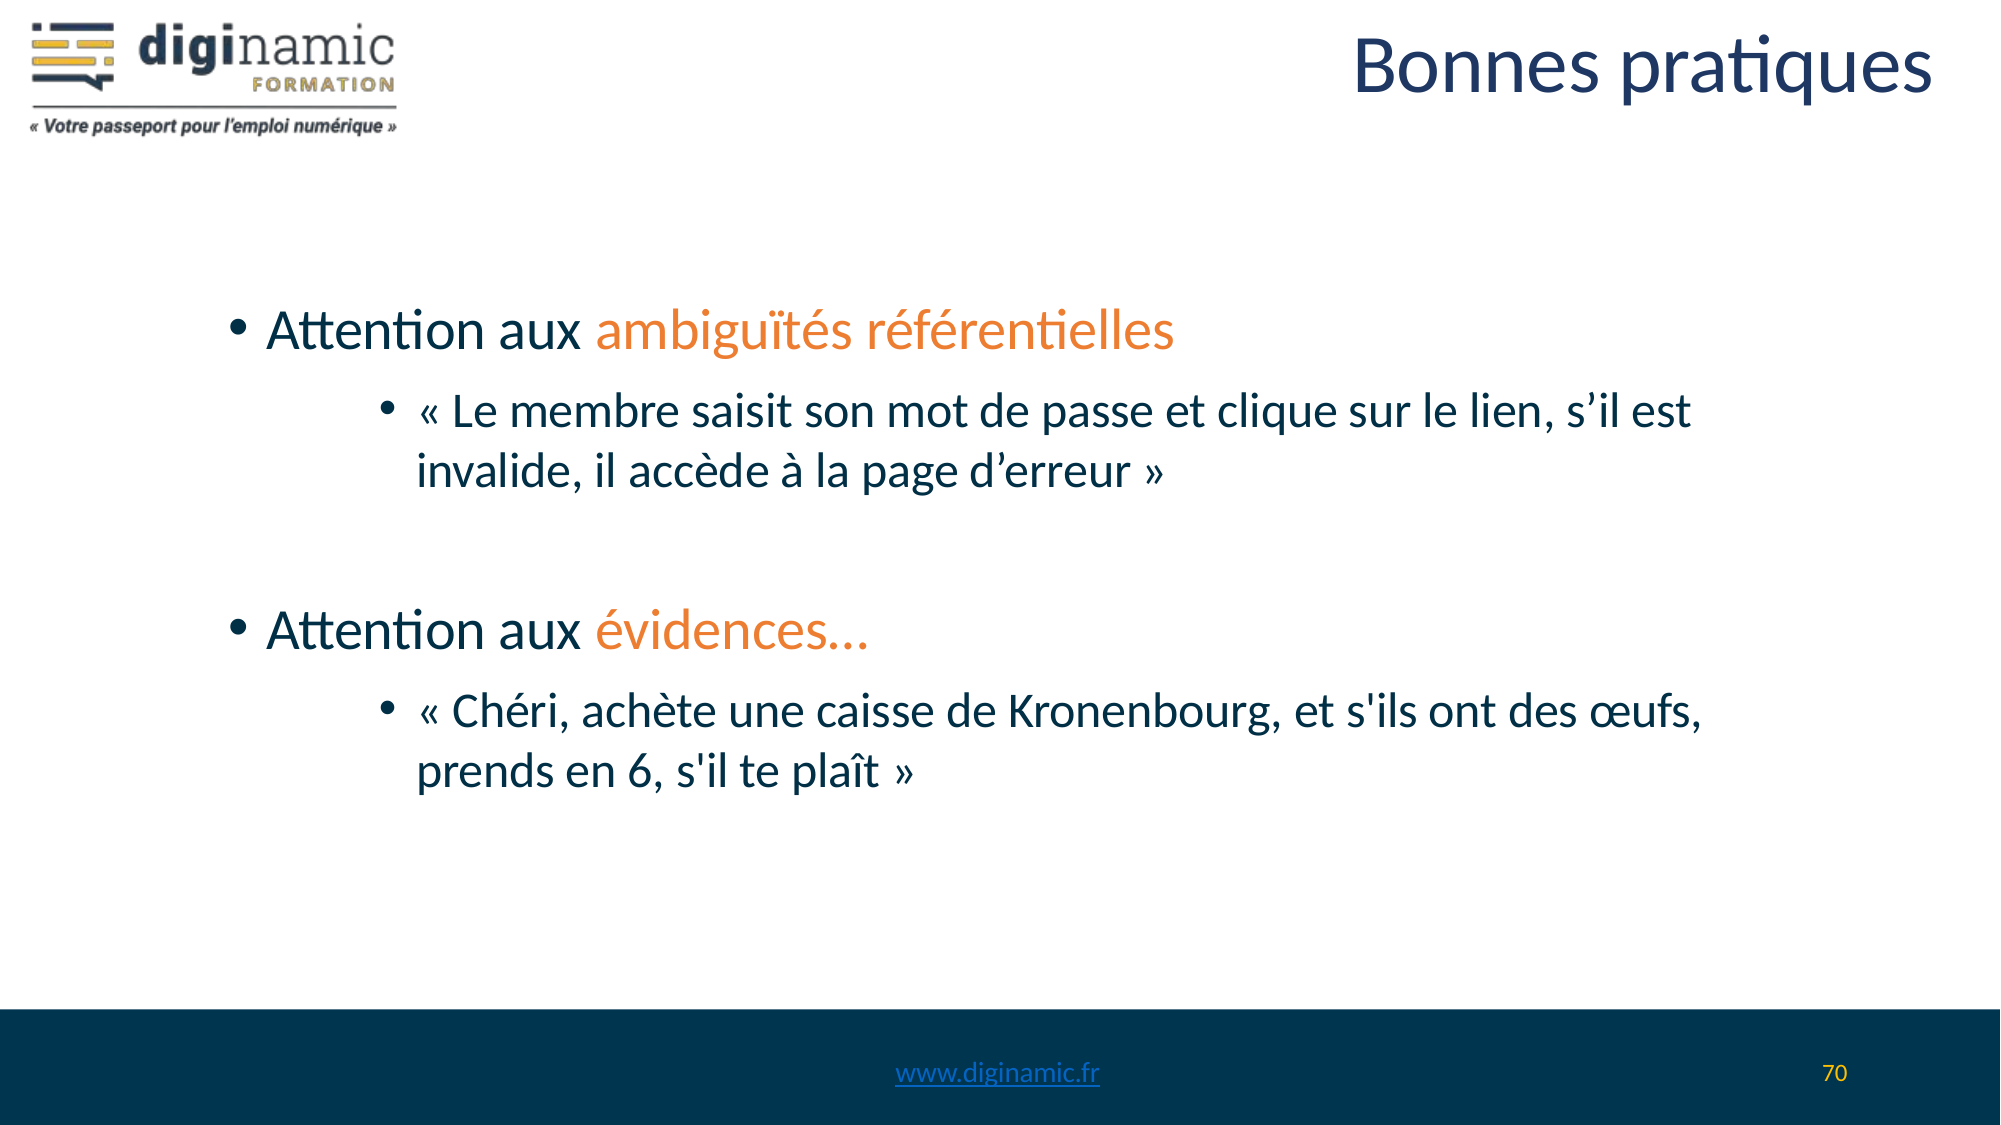

Bonnes pratiques
Attention aux ambiguïtés référentielles
« Le membre saisit son mot de passe et clique sur le lien, s’il est invalide, il accède à la page d’erreur »

Attention aux évidences…
« Chéri, achète une caisse de Kronenbourg, et s'ils ont des œufs, prends en 6, s'il te plaît »
www.diginamic.fr
70